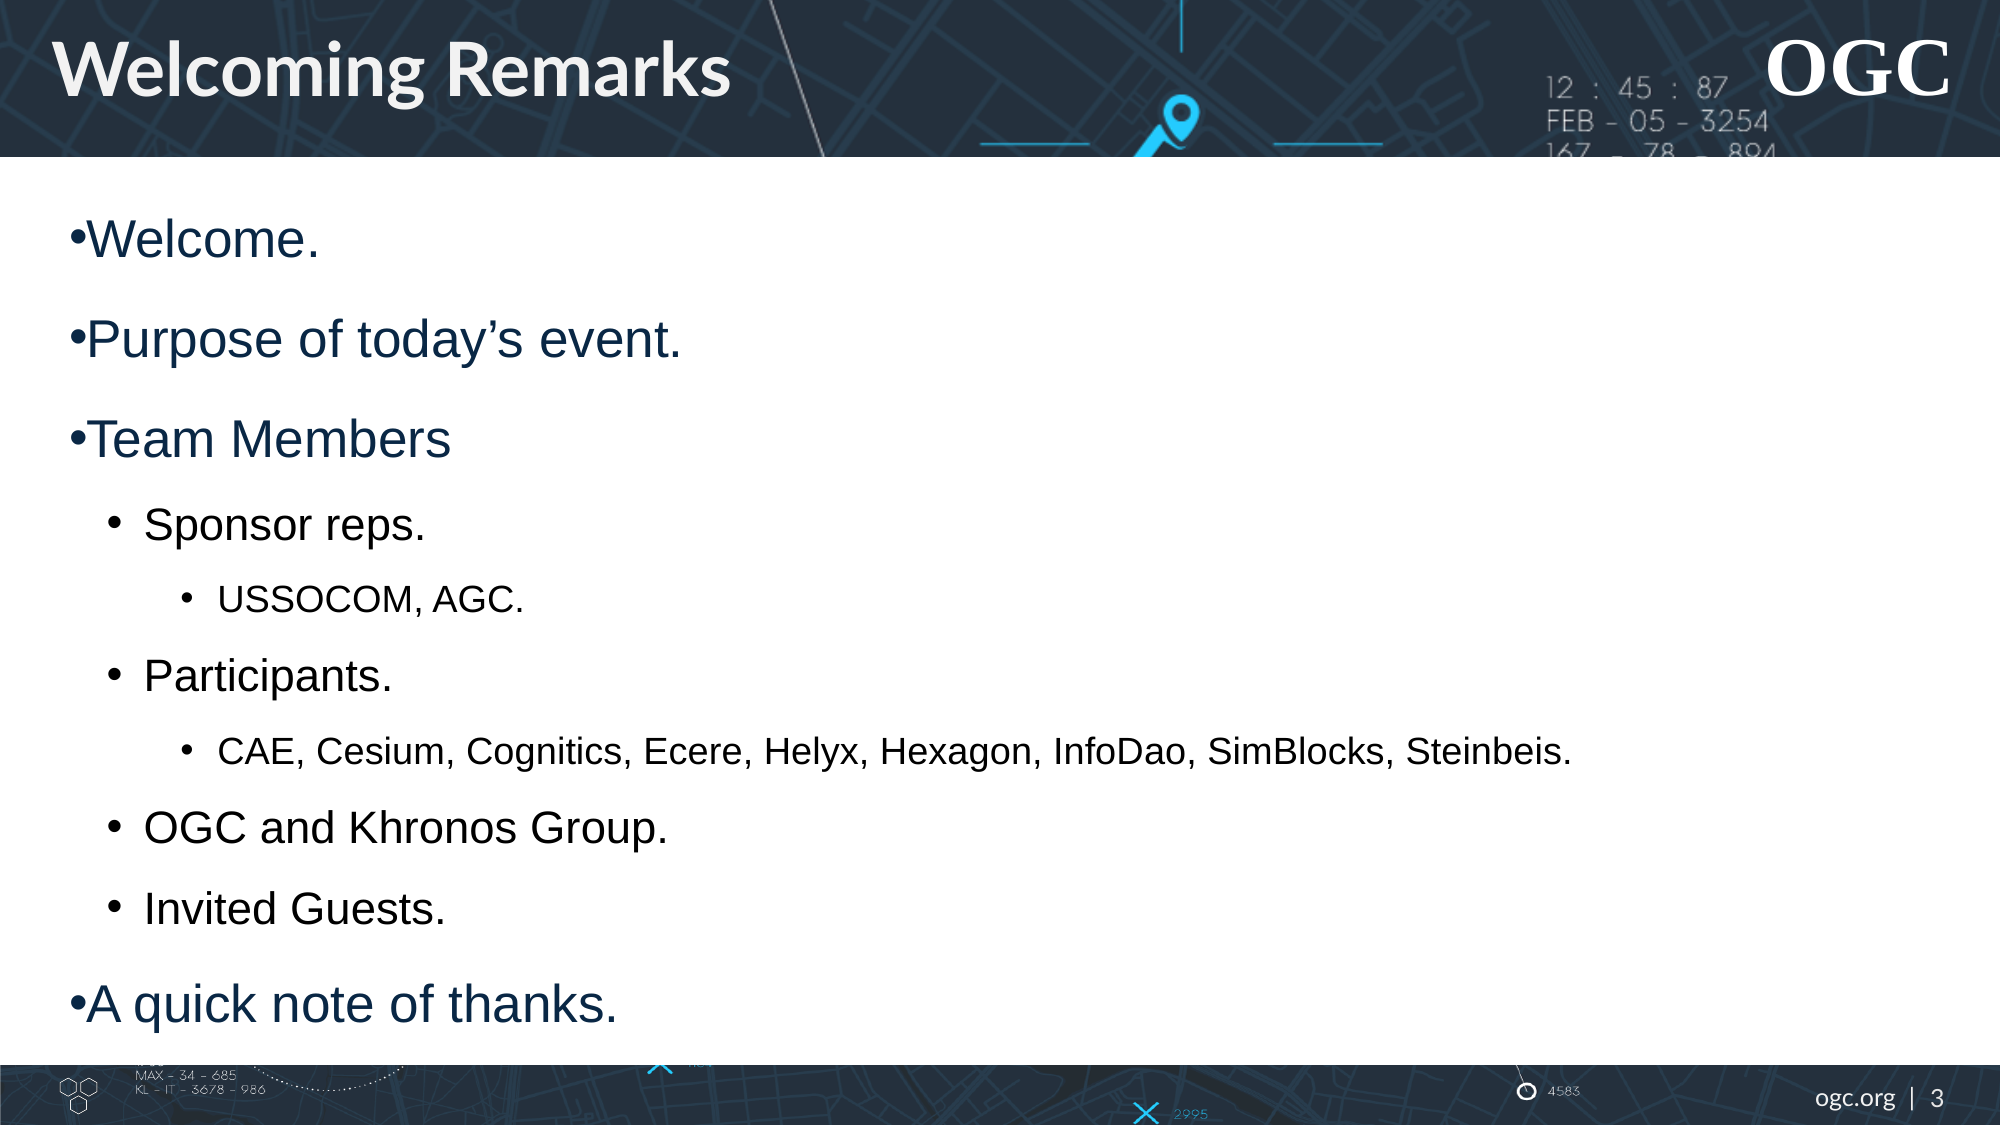

# Welcoming Remarks
Welcome.
Purpose of today’s event.
Team Members
Sponsor reps.
USSOCOM, AGC.
Participants.
CAE, Cesium, Cognitics, Ecere, Helyx, Hexagon, InfoDao, SimBlocks, Steinbeis.
OGC and Khronos Group.
Invited Guests.
A quick note of thanks.
3